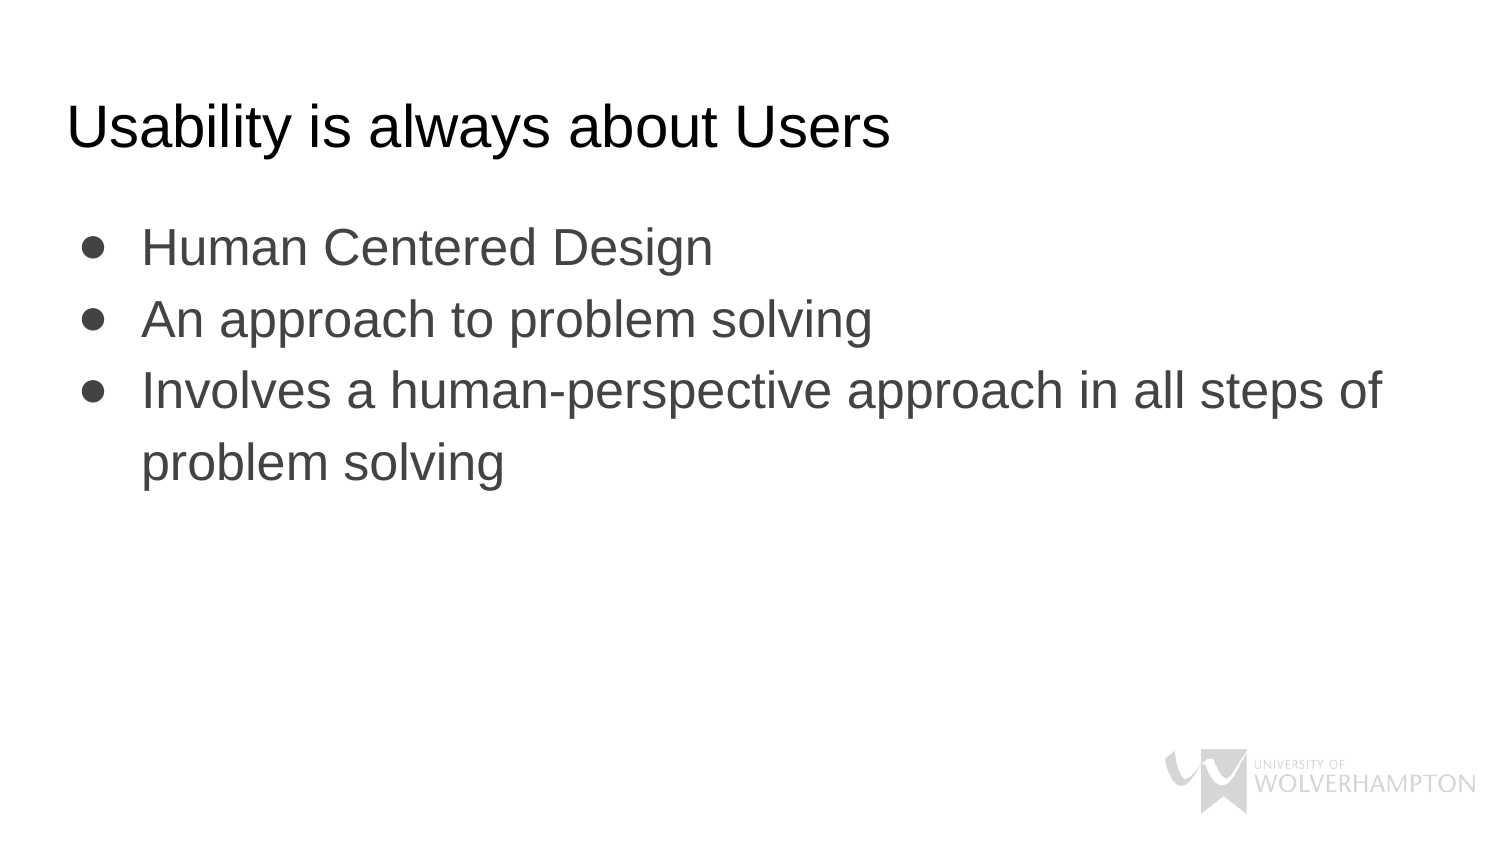

# Usability is always about Users
Human Centered Design
An approach to problem solving
Involves a human-perspective approach in all steps of problem solving